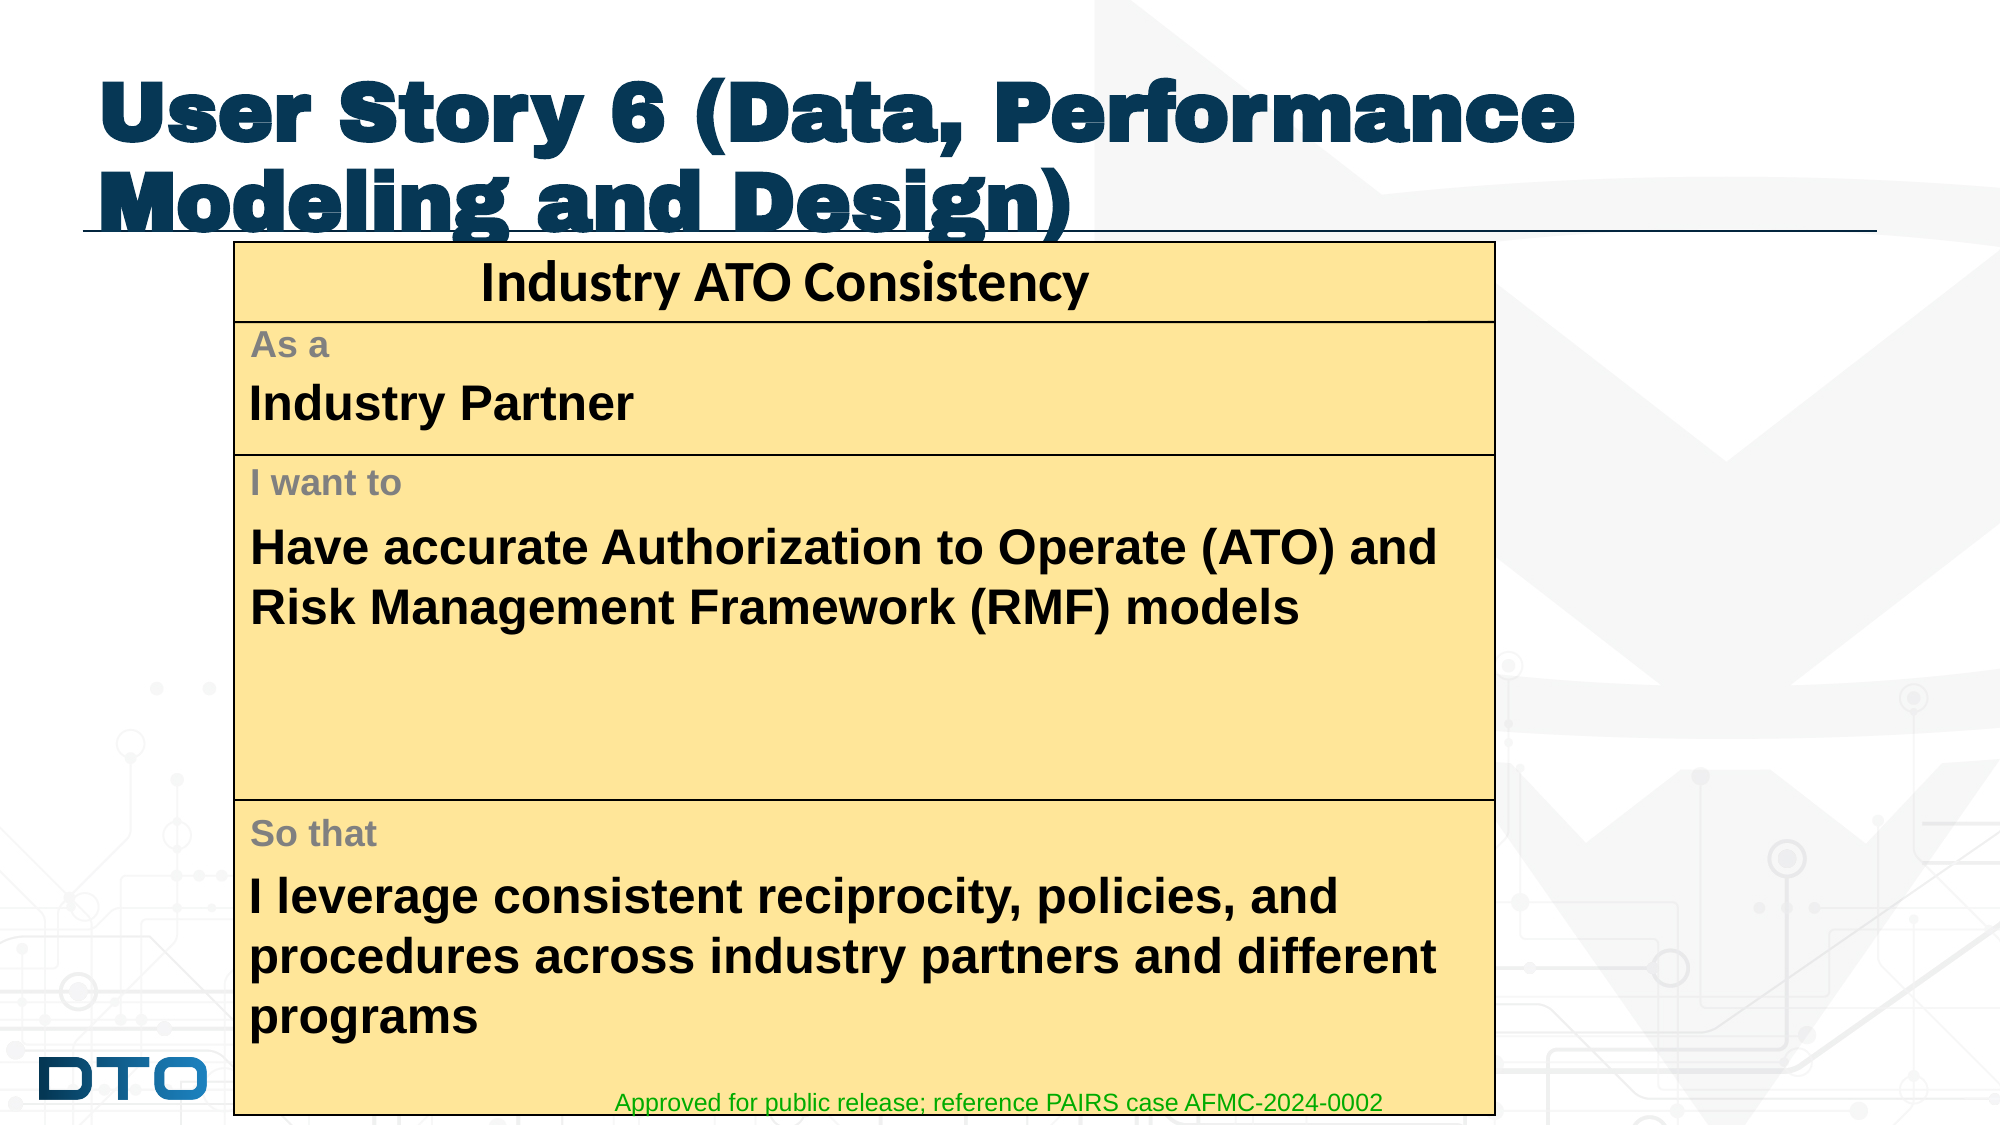

# User Story 6 (Data, Performance Modeling and Design)
Industry ATO Consistency

As a
Industry Partner
I want to
Have accurate Authorization to Operate (ATO) and Risk Management Framework (RMF) models
So that
I leverage consistent reciprocity, policies, and procedures across industry partners and different programs
Approved for public release; reference PAIRS case AFMC-2024-0002